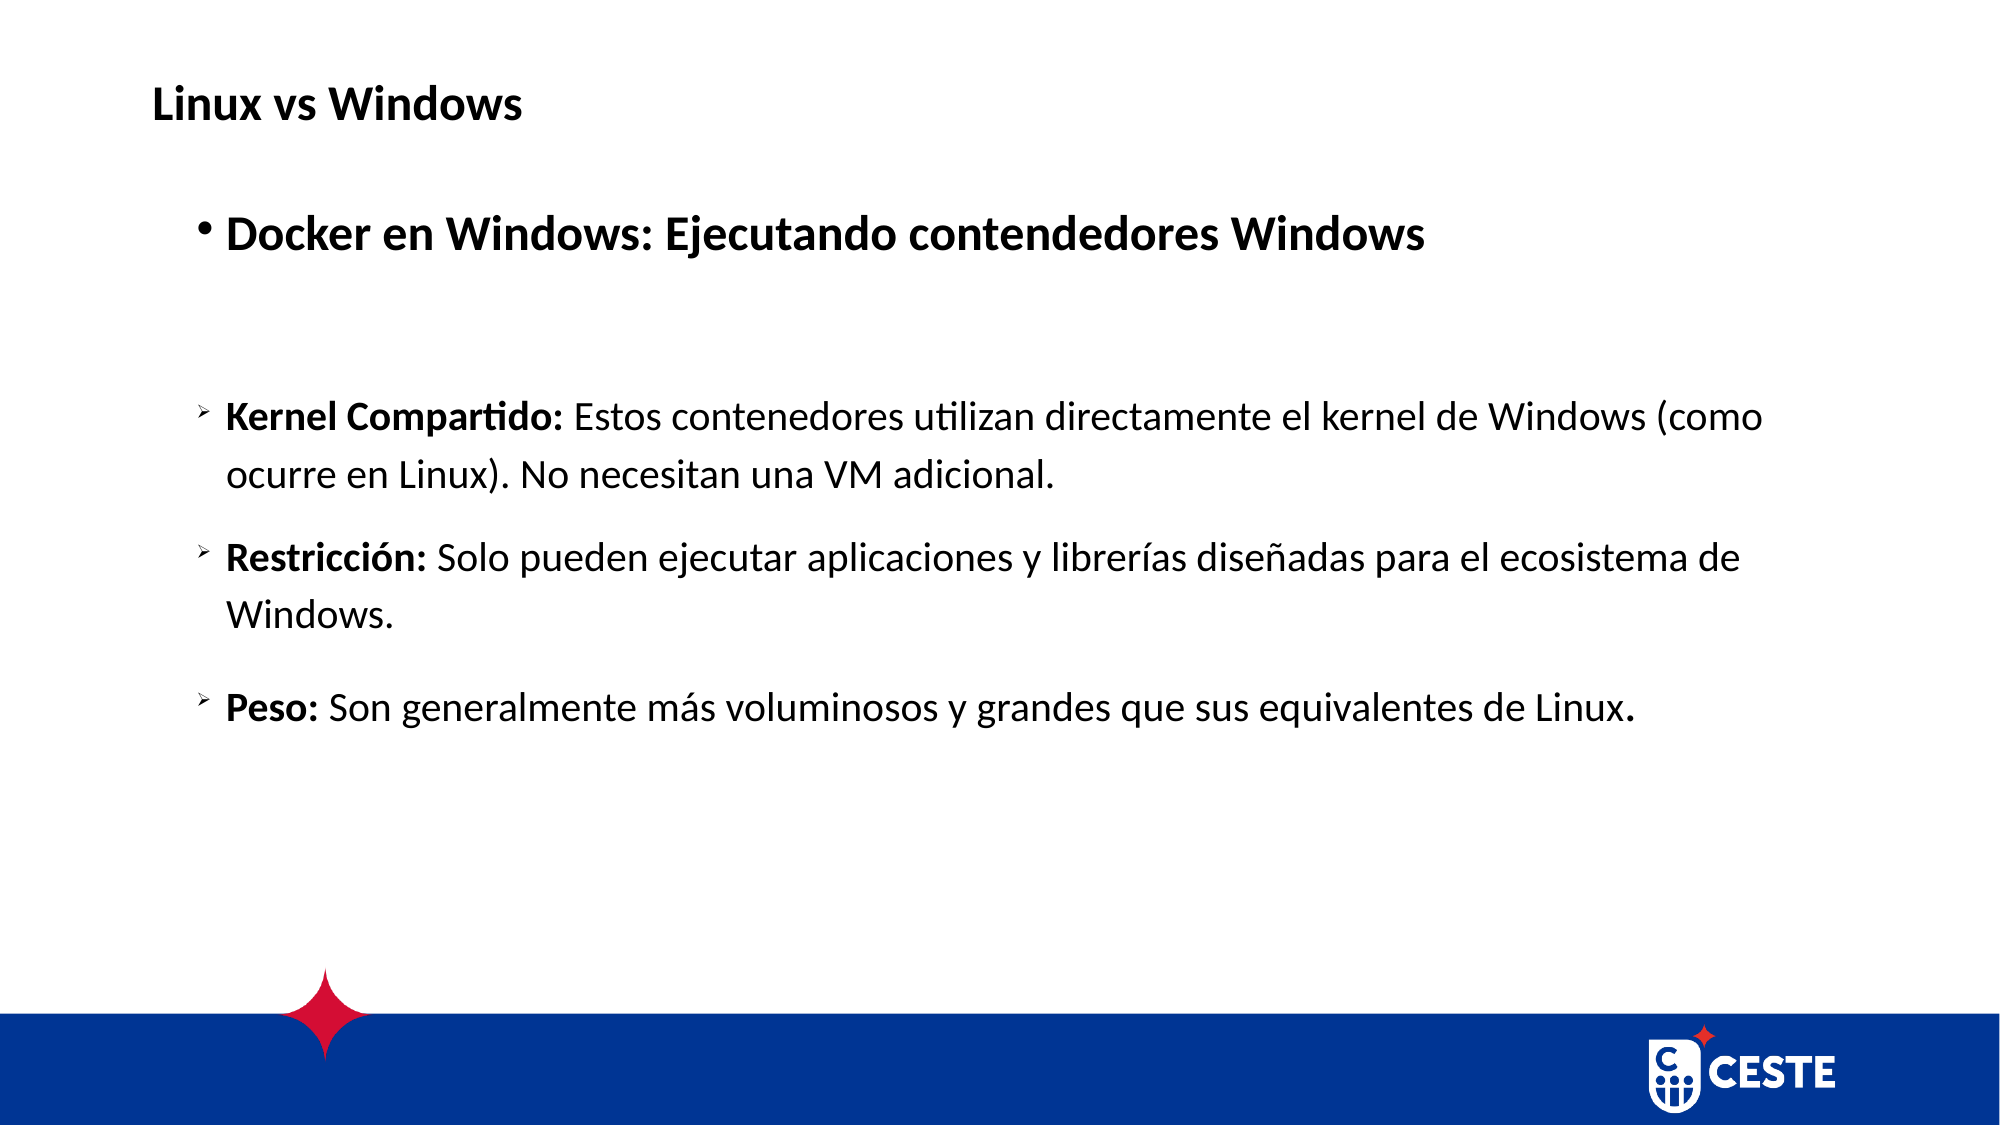

# Linux vs Windows
Docker en Windows: Ejecutando contendedores Windows

Kernel Compartido: Estos contenedores utilizan directamente el kernel de Windows (como ocurre en Linux). No necesitan una VM adicional.
Restricción: Solo pueden ejecutar aplicaciones y librerías diseñadas para el ecosistema de Windows.
Peso: Son generalmente más voluminosos y grandes que sus equivalentes de Linux.